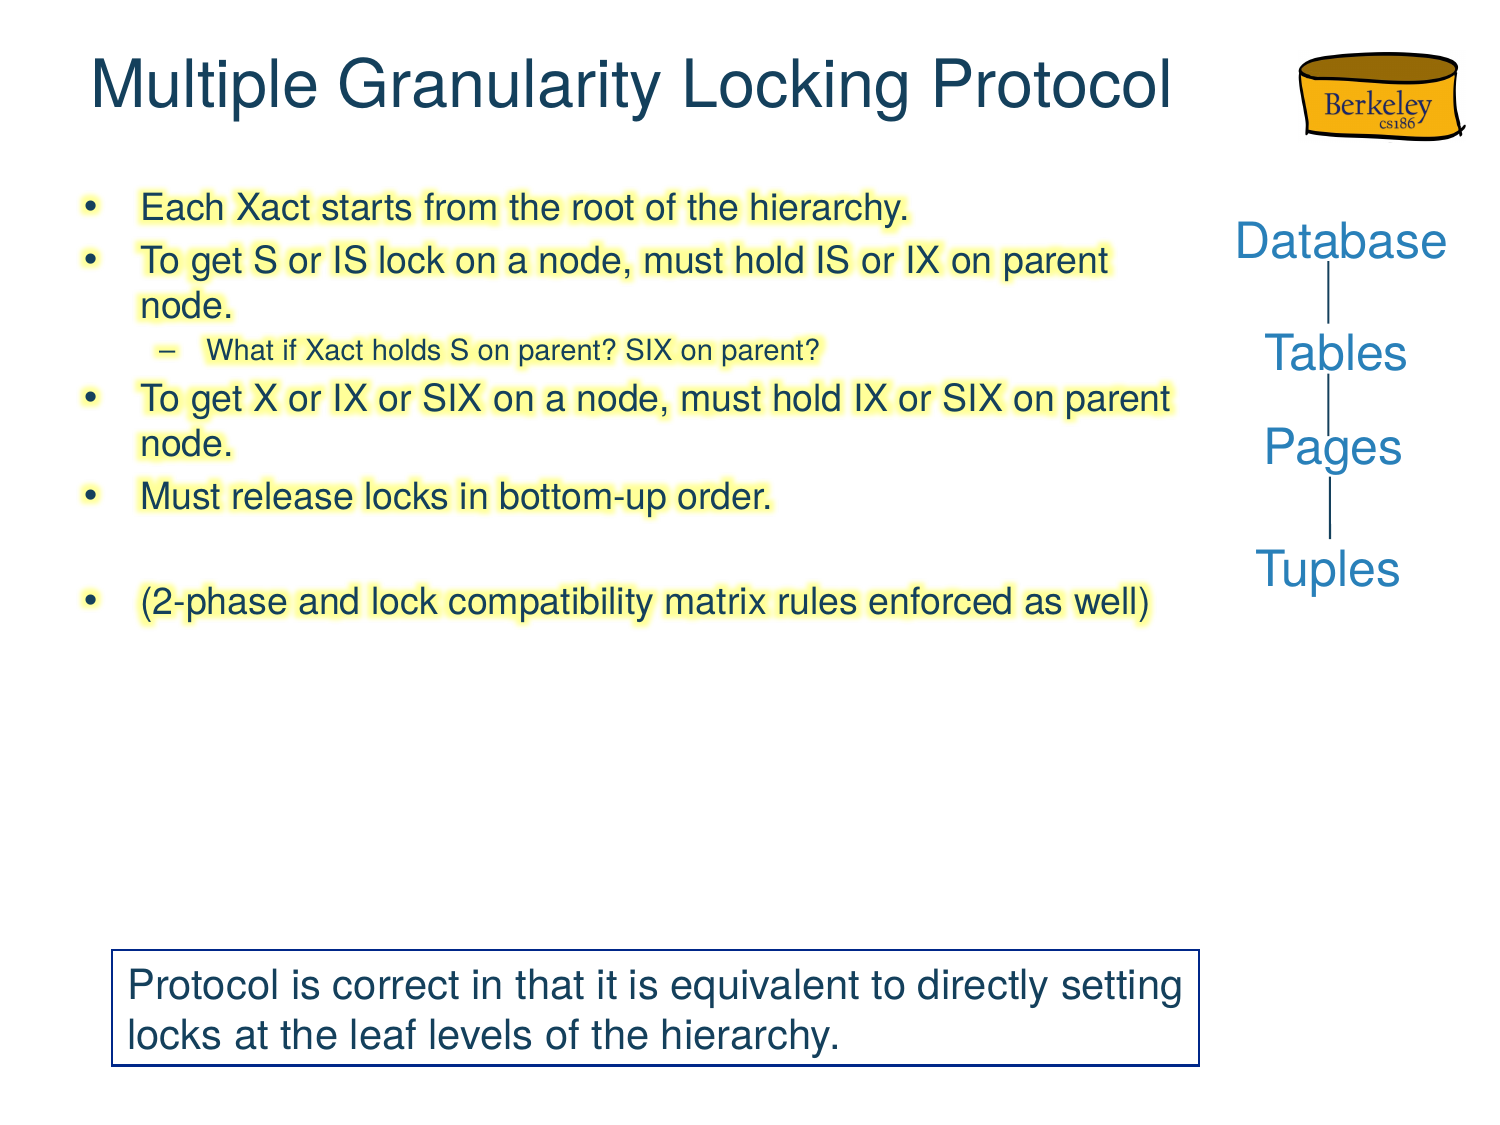

# Multiple Granularity Locking Protocol
Each Xact starts from the root of the hierarchy.
To get S or IS lock on a node, must hold IS or IX on parent node.
What if Xact holds S on parent? SIX on parent?
To get X or IX or SIX on a node, must hold IX or SIX on parent node.
Must release locks in bottom-up order.

(2-phase and lock compatibility matrix rules enforced as well)
Database

Tables

Pages

Tuples
Protocol is correct in that it is equivalent to directly setting
locks at the leaf levels of the hierarchy.